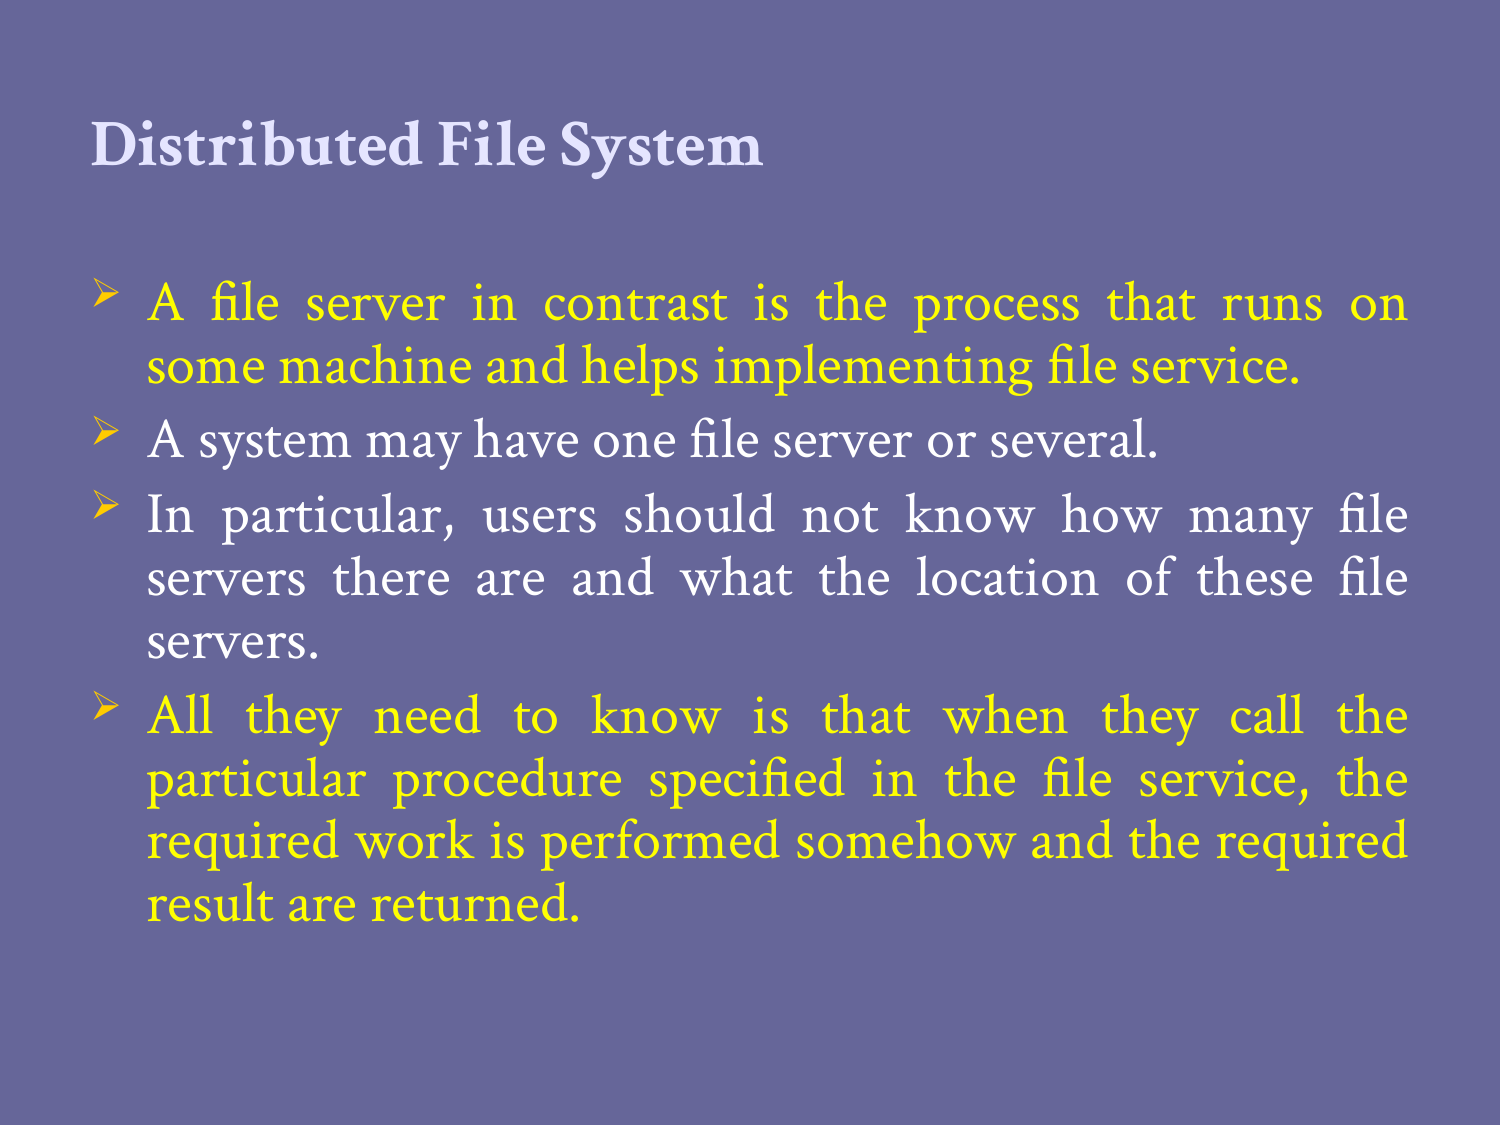

Distributed File System
A file server in contrast is the process that runs on some machine and helps implementing file service.
A system may have one file server or several.
In particular, users should not know how many file servers there are and what the location of these file servers.
All they need to know is that when they call the particular procedure specified in the file service, the required work is performed somehow and the required result are returned.